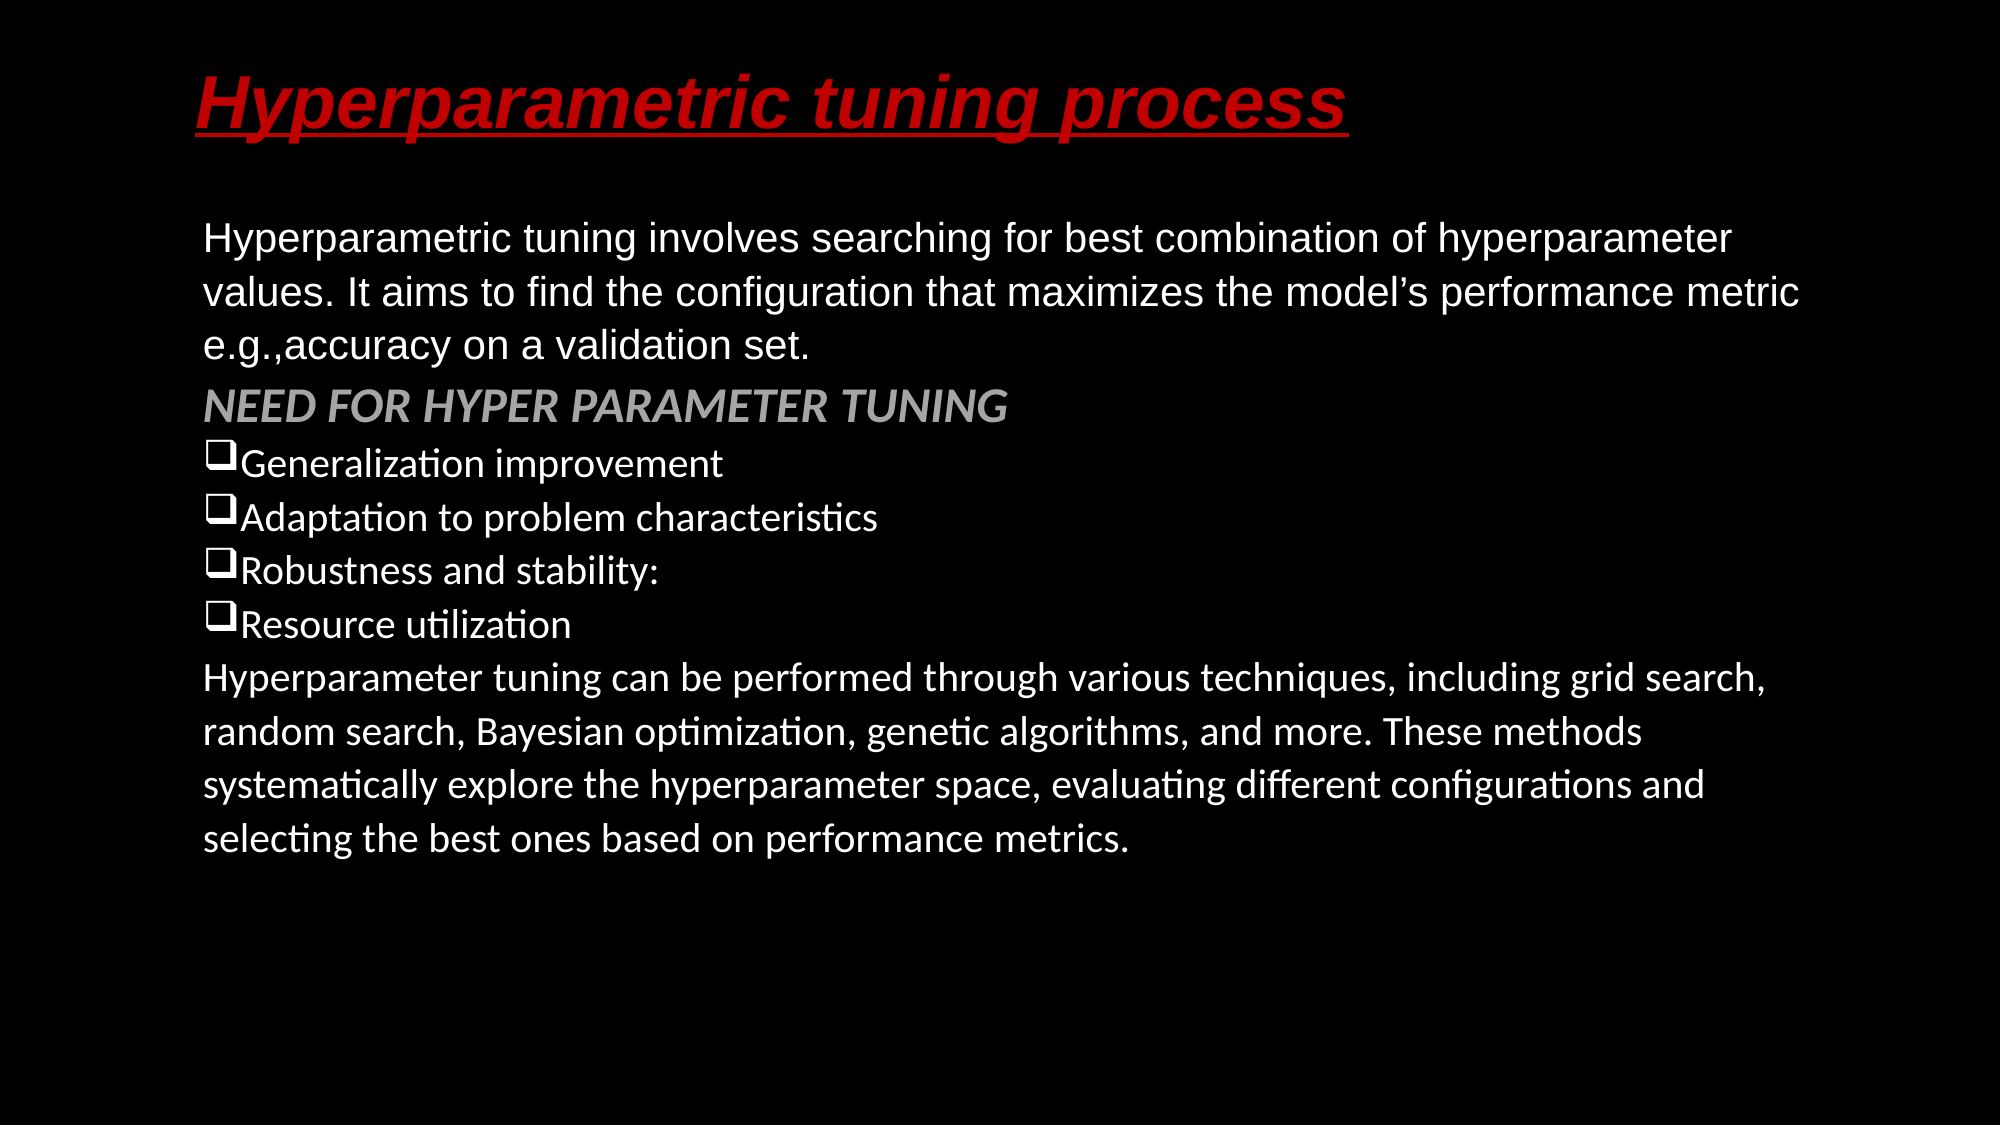

# Hyperparametric tuning process
Hyperparametric tuning involves searching for best combination of hyperparameter values. It aims to find the configuration that maximizes the model’s performance metric e.g.,accuracy on a validation set.
NEED FOR HYPER PARAMETER TUNING
Generalization improvement
Adaptation to problem characteristics
Robustness and stability:
Resource utilization
Hyperparameter tuning can be performed through various techniques, including grid search, random search, Bayesian optimization, genetic algorithms, and more. These methods systematically explore the hyperparameter space, evaluating different configurations and selecting the best ones based on performance metrics.